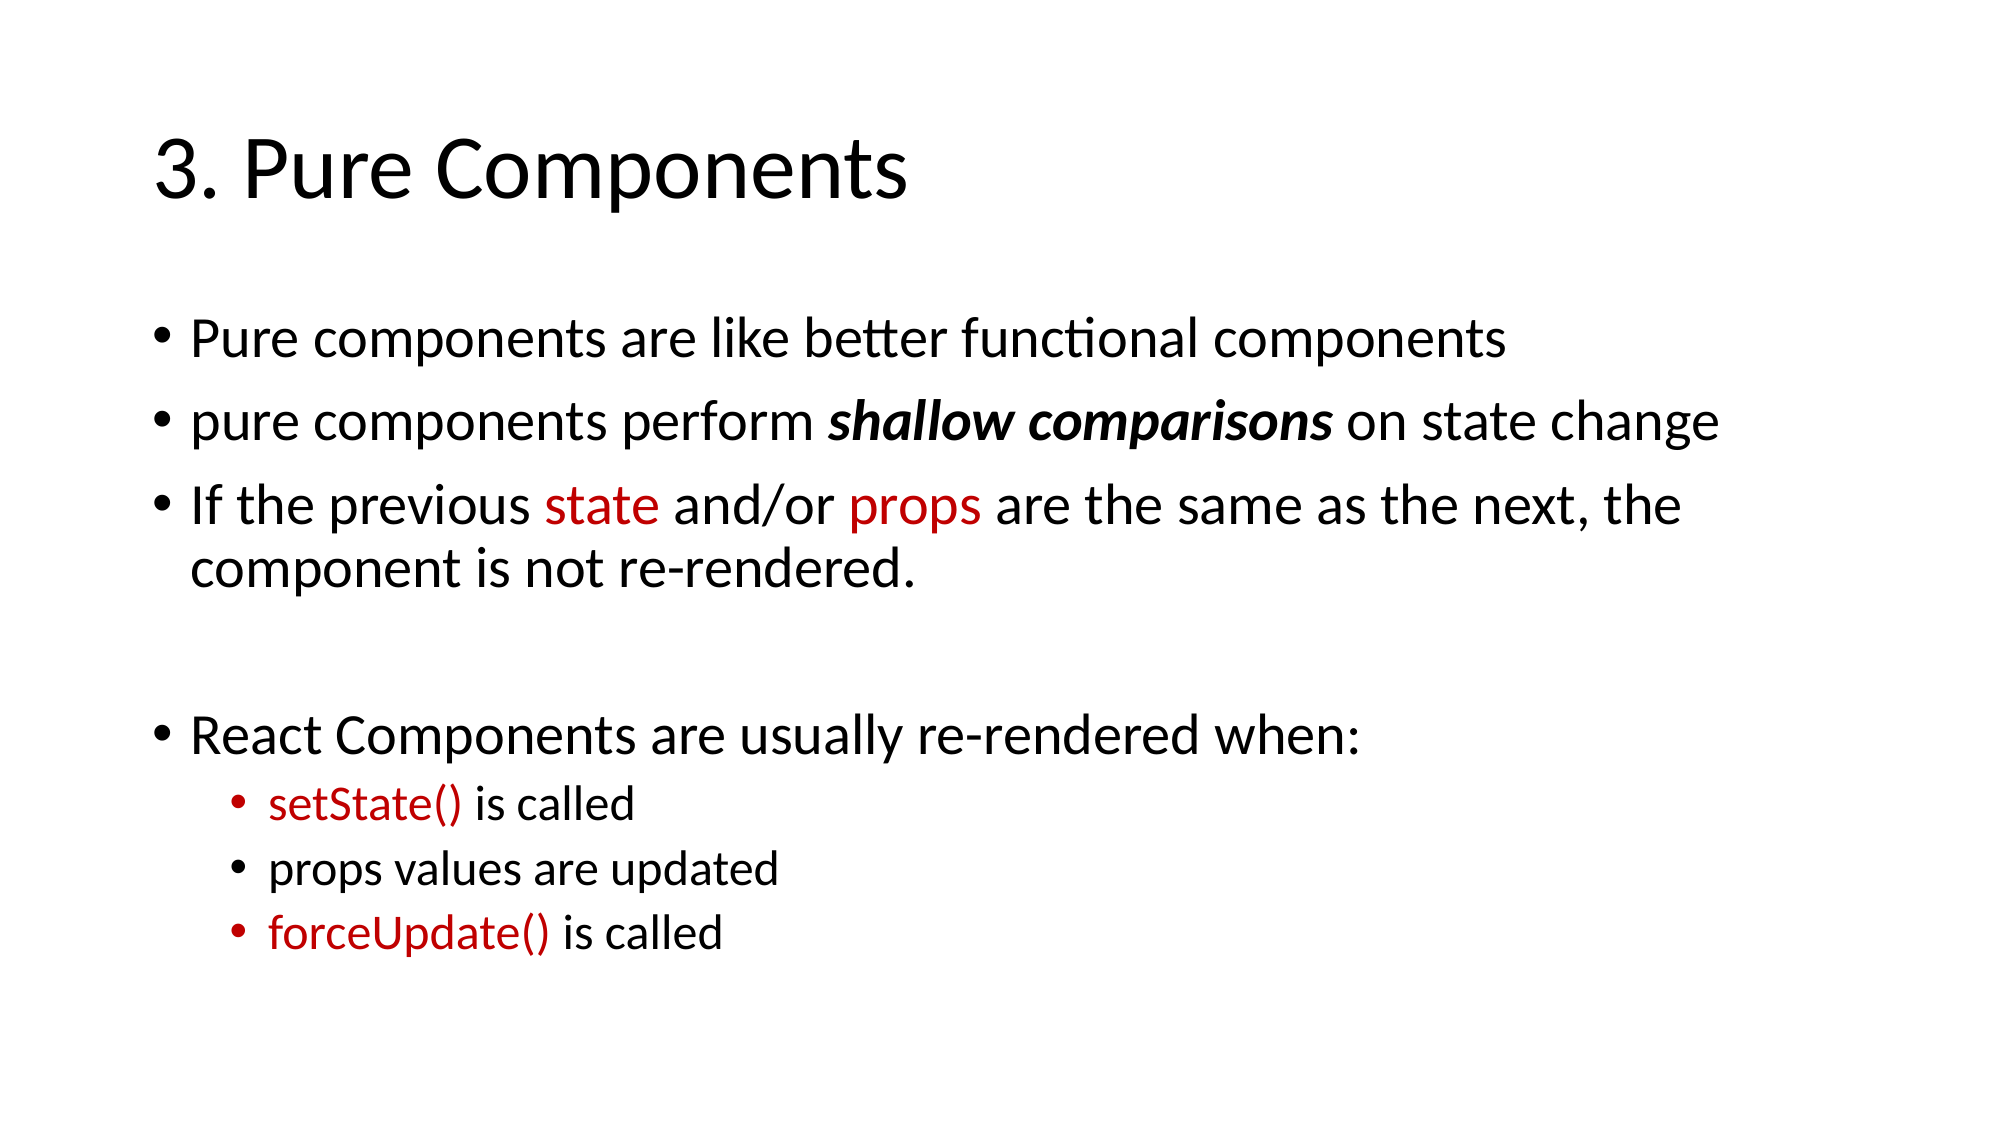

# 3. Pure Components
Pure components are like better functional components
pure components perform shallow comparisons on state change
If the previous state and/or props are the same as the next, the component is not re-rendered.

React Components are usually re-rendered when:
setState() is called
props values are updated
forceUpdate() is called